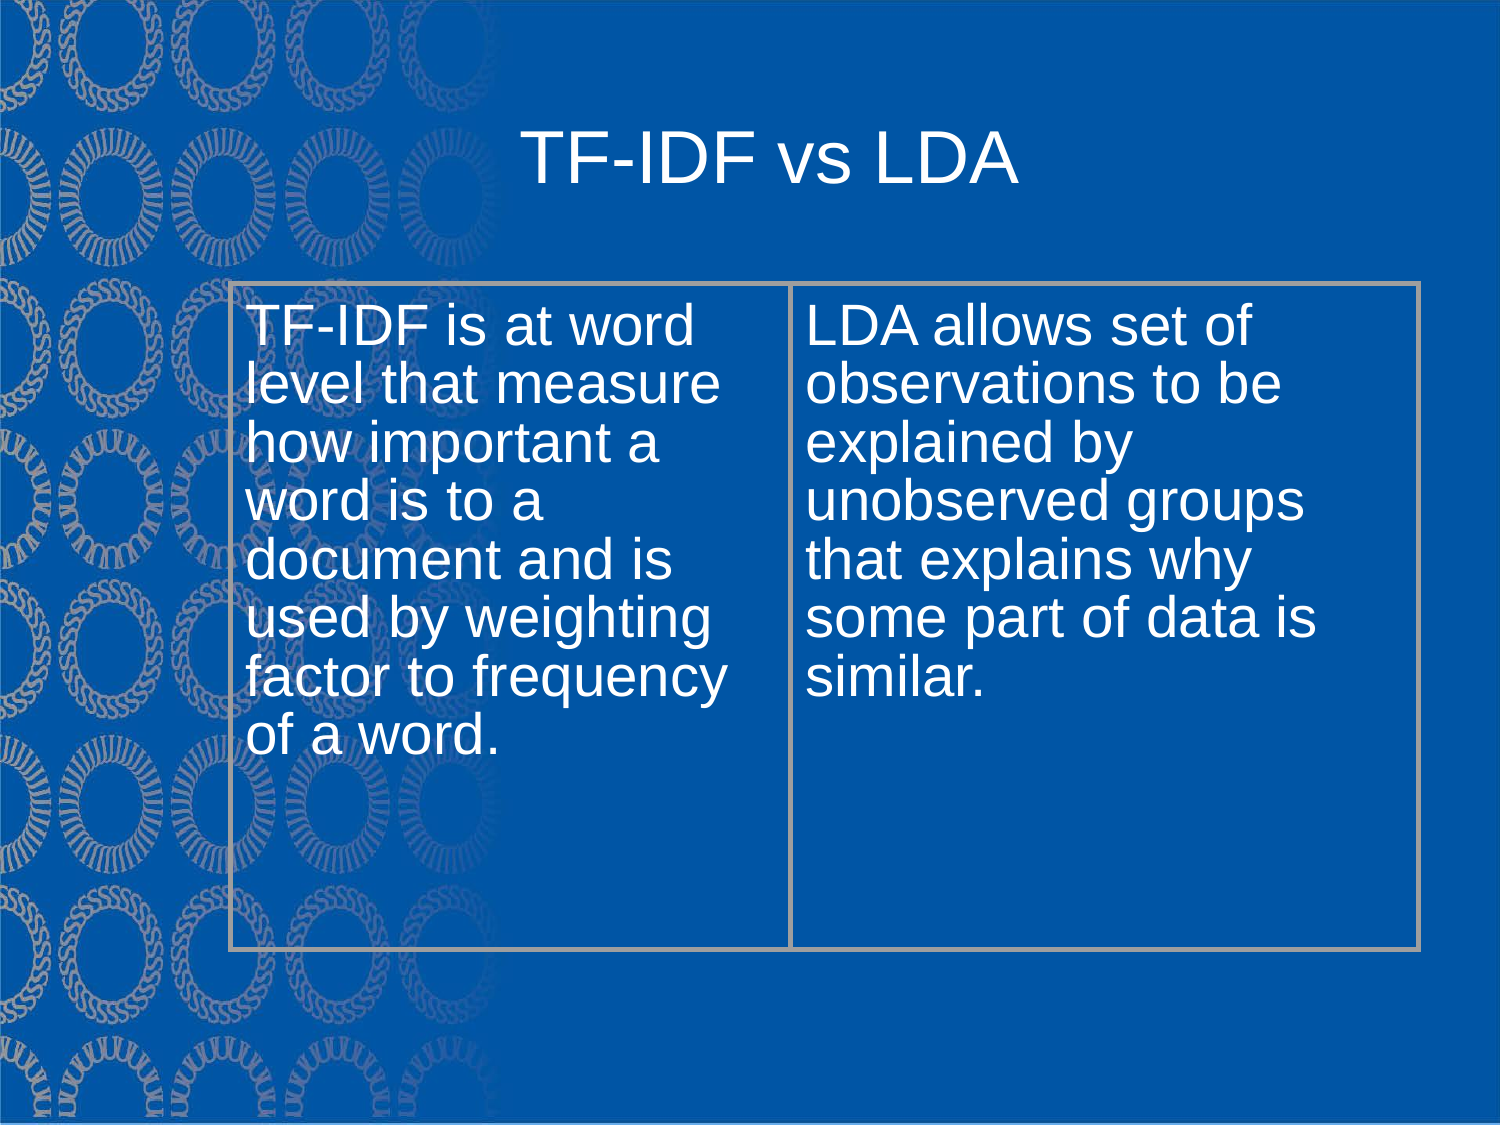

# TF-IDF vs LDA
| TF-IDF is at word level that measure how important a word is to a document and is used by weighting factor to frequency of a word. | LDA allows set of observations to be explained by unobserved groups that explains why some part of data is similar. |
| --- | --- |